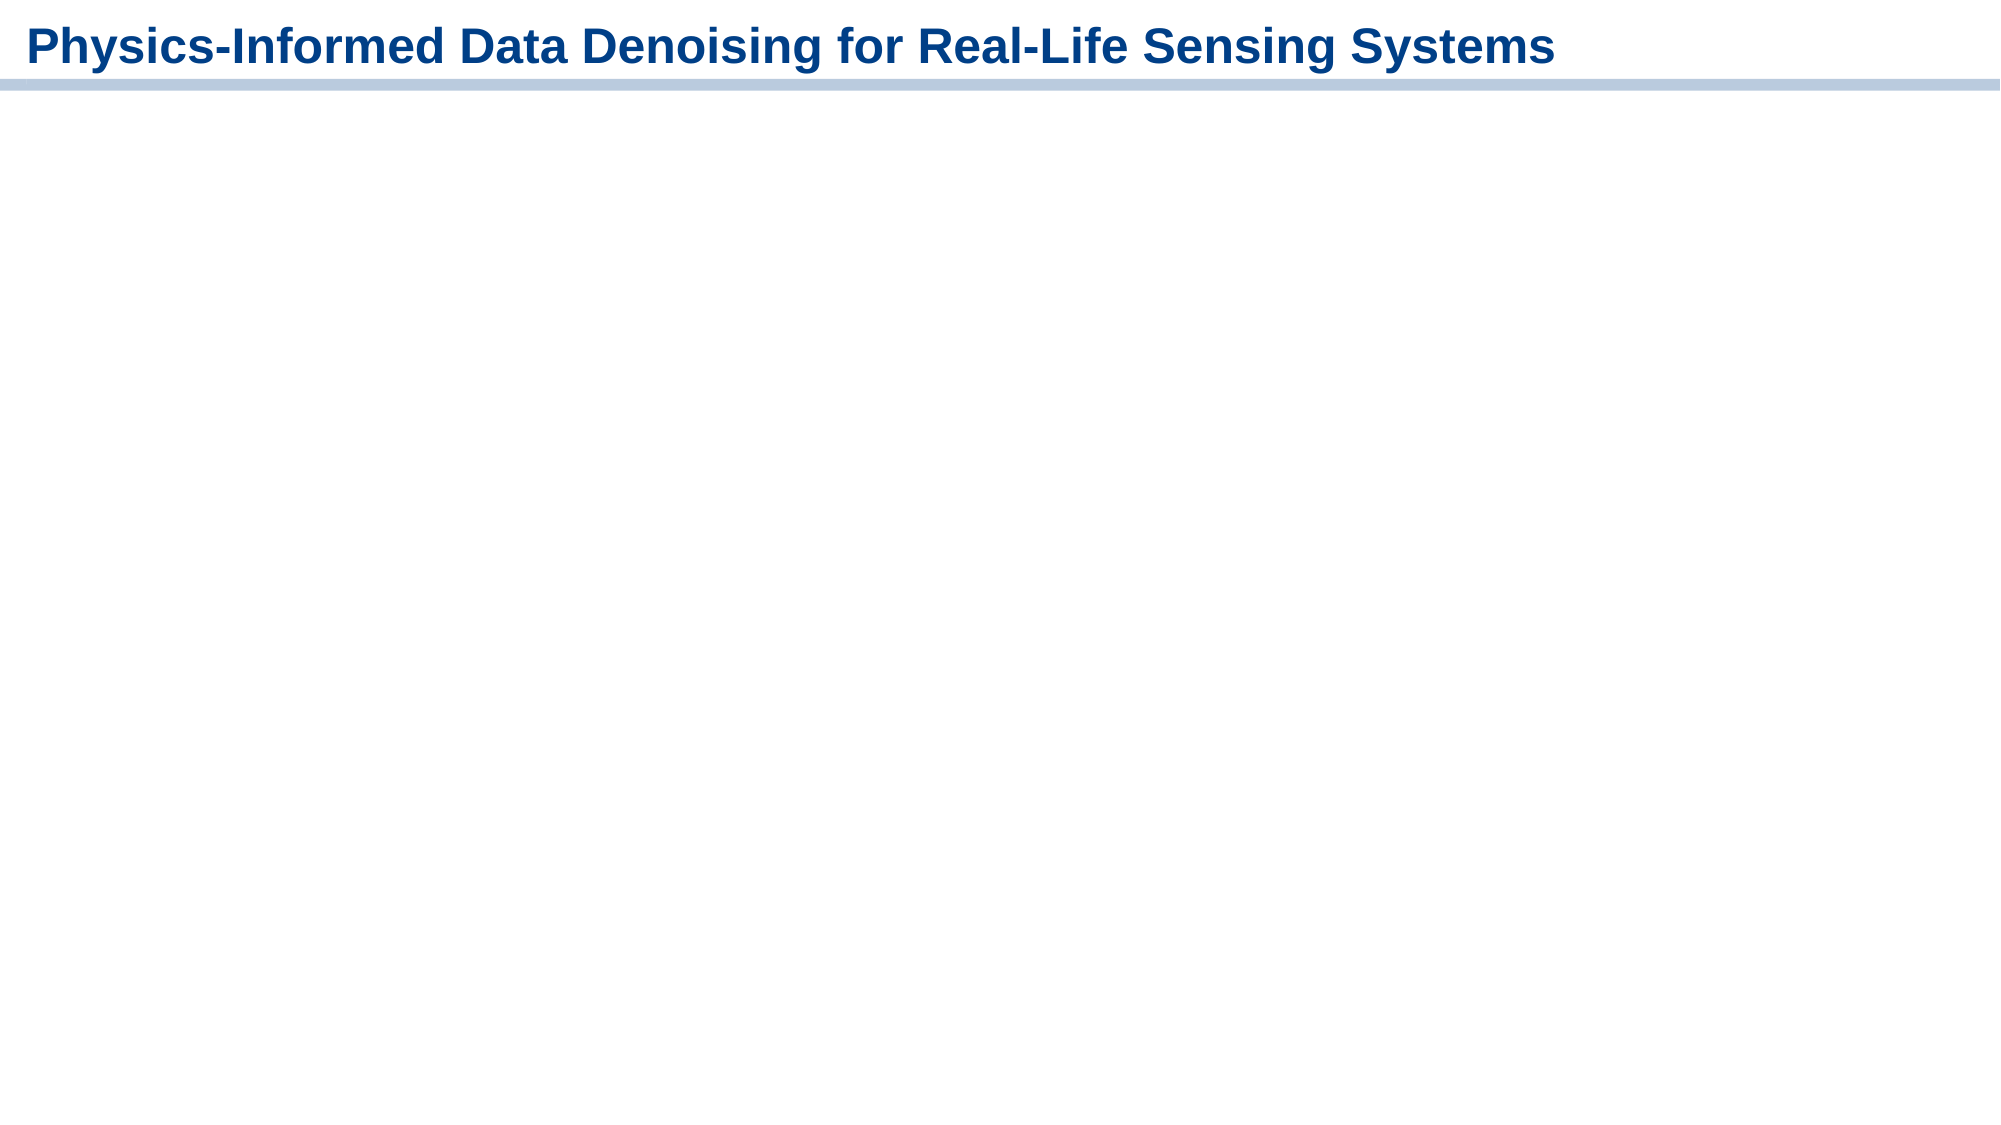

﻿﻿Physics-Informed Data Denoising for Real-Life Sensing Systems